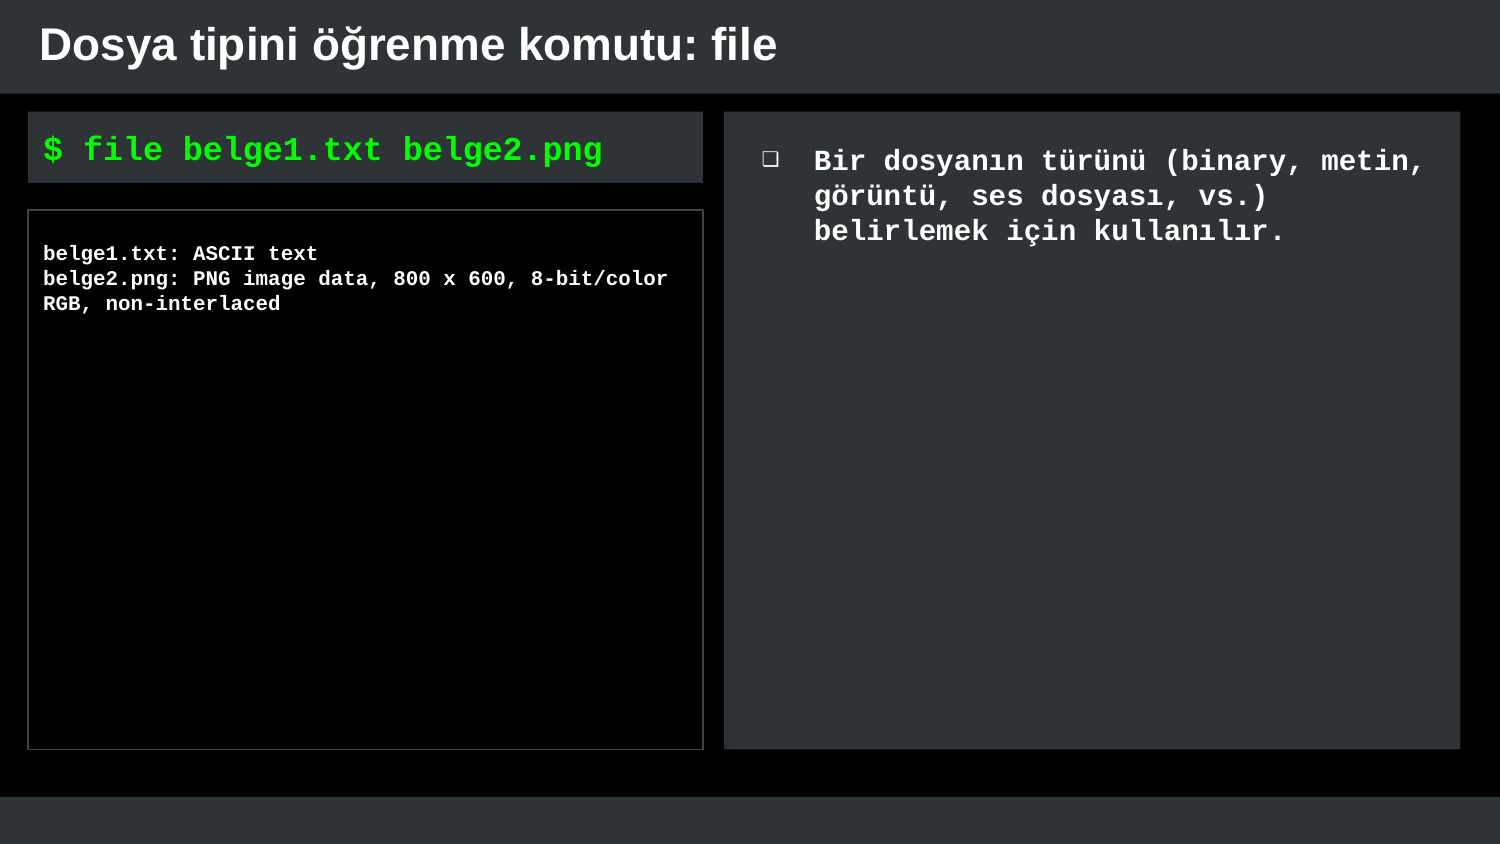

# Dosya tipini öğrenme komutu: file
$ file belge1.txt belge2.png
Bir dosyanın türünü (binary, metin, görüntü, ses dosyası, vs.) belirlemek için kullanılır.

belge1.txt: ASCII text
belge2.png: PNG image data, 800 x 600, 8-bit/color RGB, non-interlaced